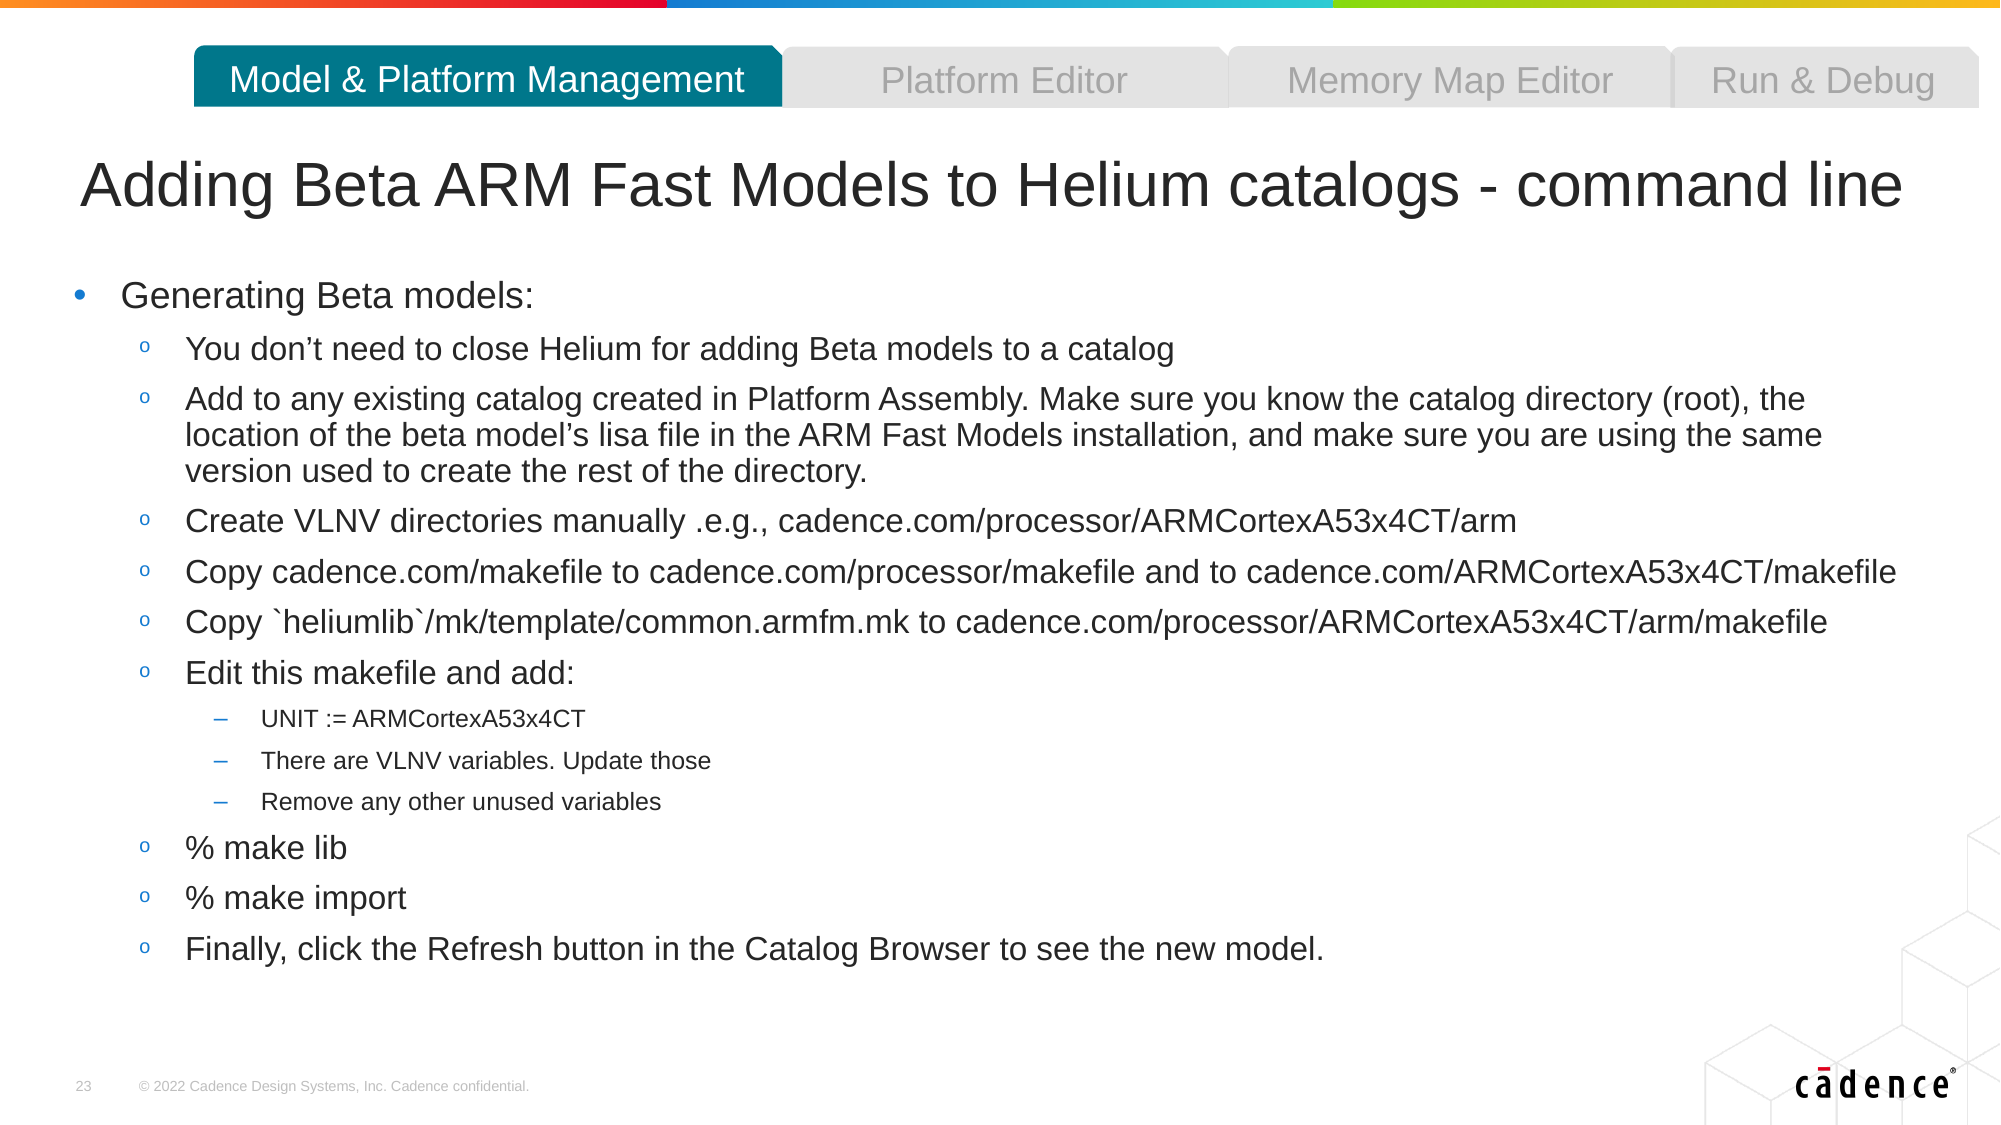

Model & Platform Management
Memory Map Editor
Platform Editor
Run & Debug
# Adding Beta ARM Fast Models to Helium catalogs - command line
Generating Beta models:
You don’t need to close Helium for adding Beta models to a catalog
Add to any existing catalog created in Platform Assembly. Make sure you know the catalog directory (root), the location of the beta model’s lisa file in the ARM Fast Models installation, and make sure you are using the same version used to create the rest of the directory.
Create VLNV directories manually .e.g., cadence.com/processor/ARMCortexA53x4CT/arm
Copy cadence.com/makefile to cadence.com/processor/makefile and to cadence.com/ARMCortexA53x4CT/makefile
Copy `heliumlib`/mk/template/common.armfm.mk to cadence.com/processor/ARMCortexA53x4CT/arm/makefile
Edit this makefile and add:
UNIT := ARMCortexA53x4CT
There are VLNV variables. Update those
Remove any other unused variables
% make lib
% make import
Finally, click the Refresh button in the Catalog Browser to see the new model.